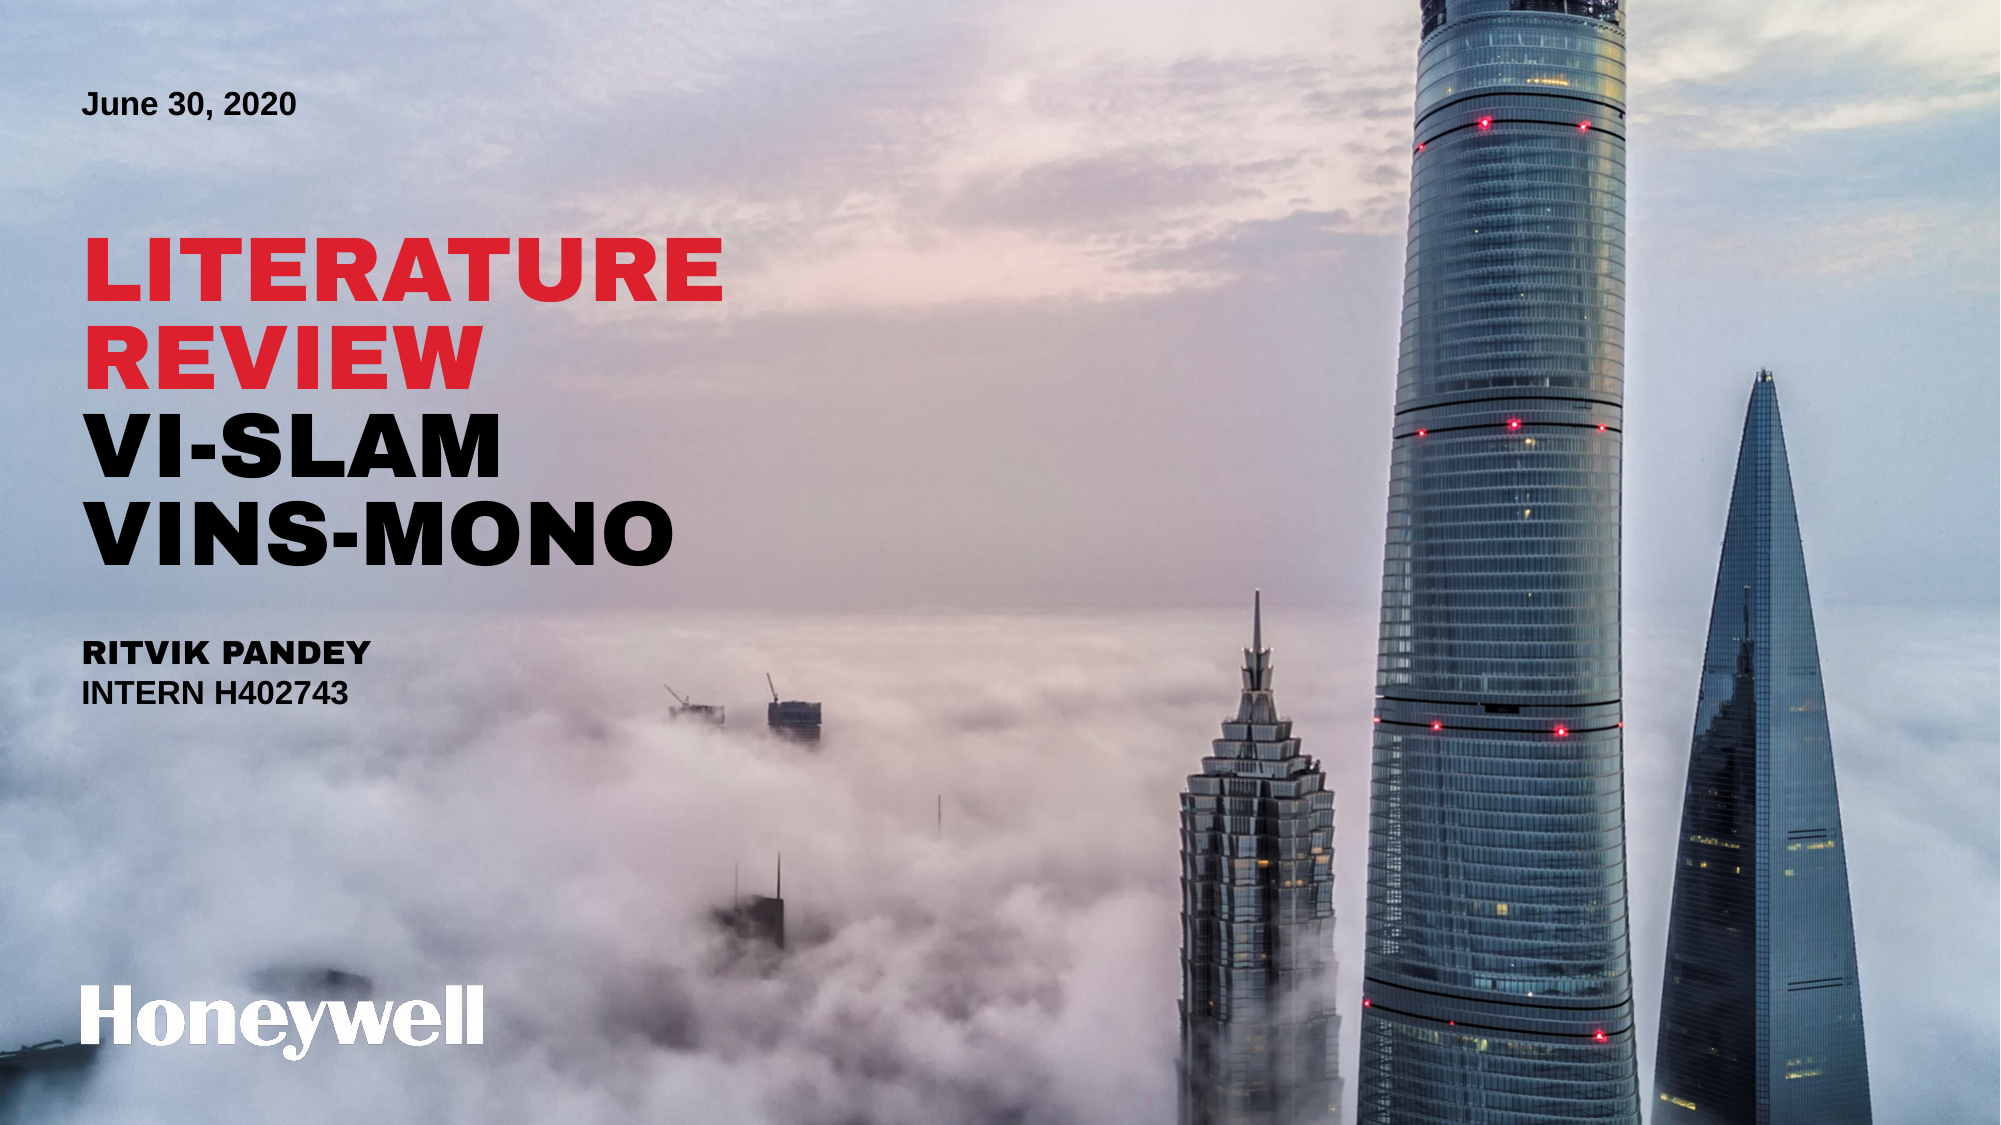

June 30, 2020
# Literature Review VI-SLAM VINS-Mono
Ritvik Pandey
Intern H402743